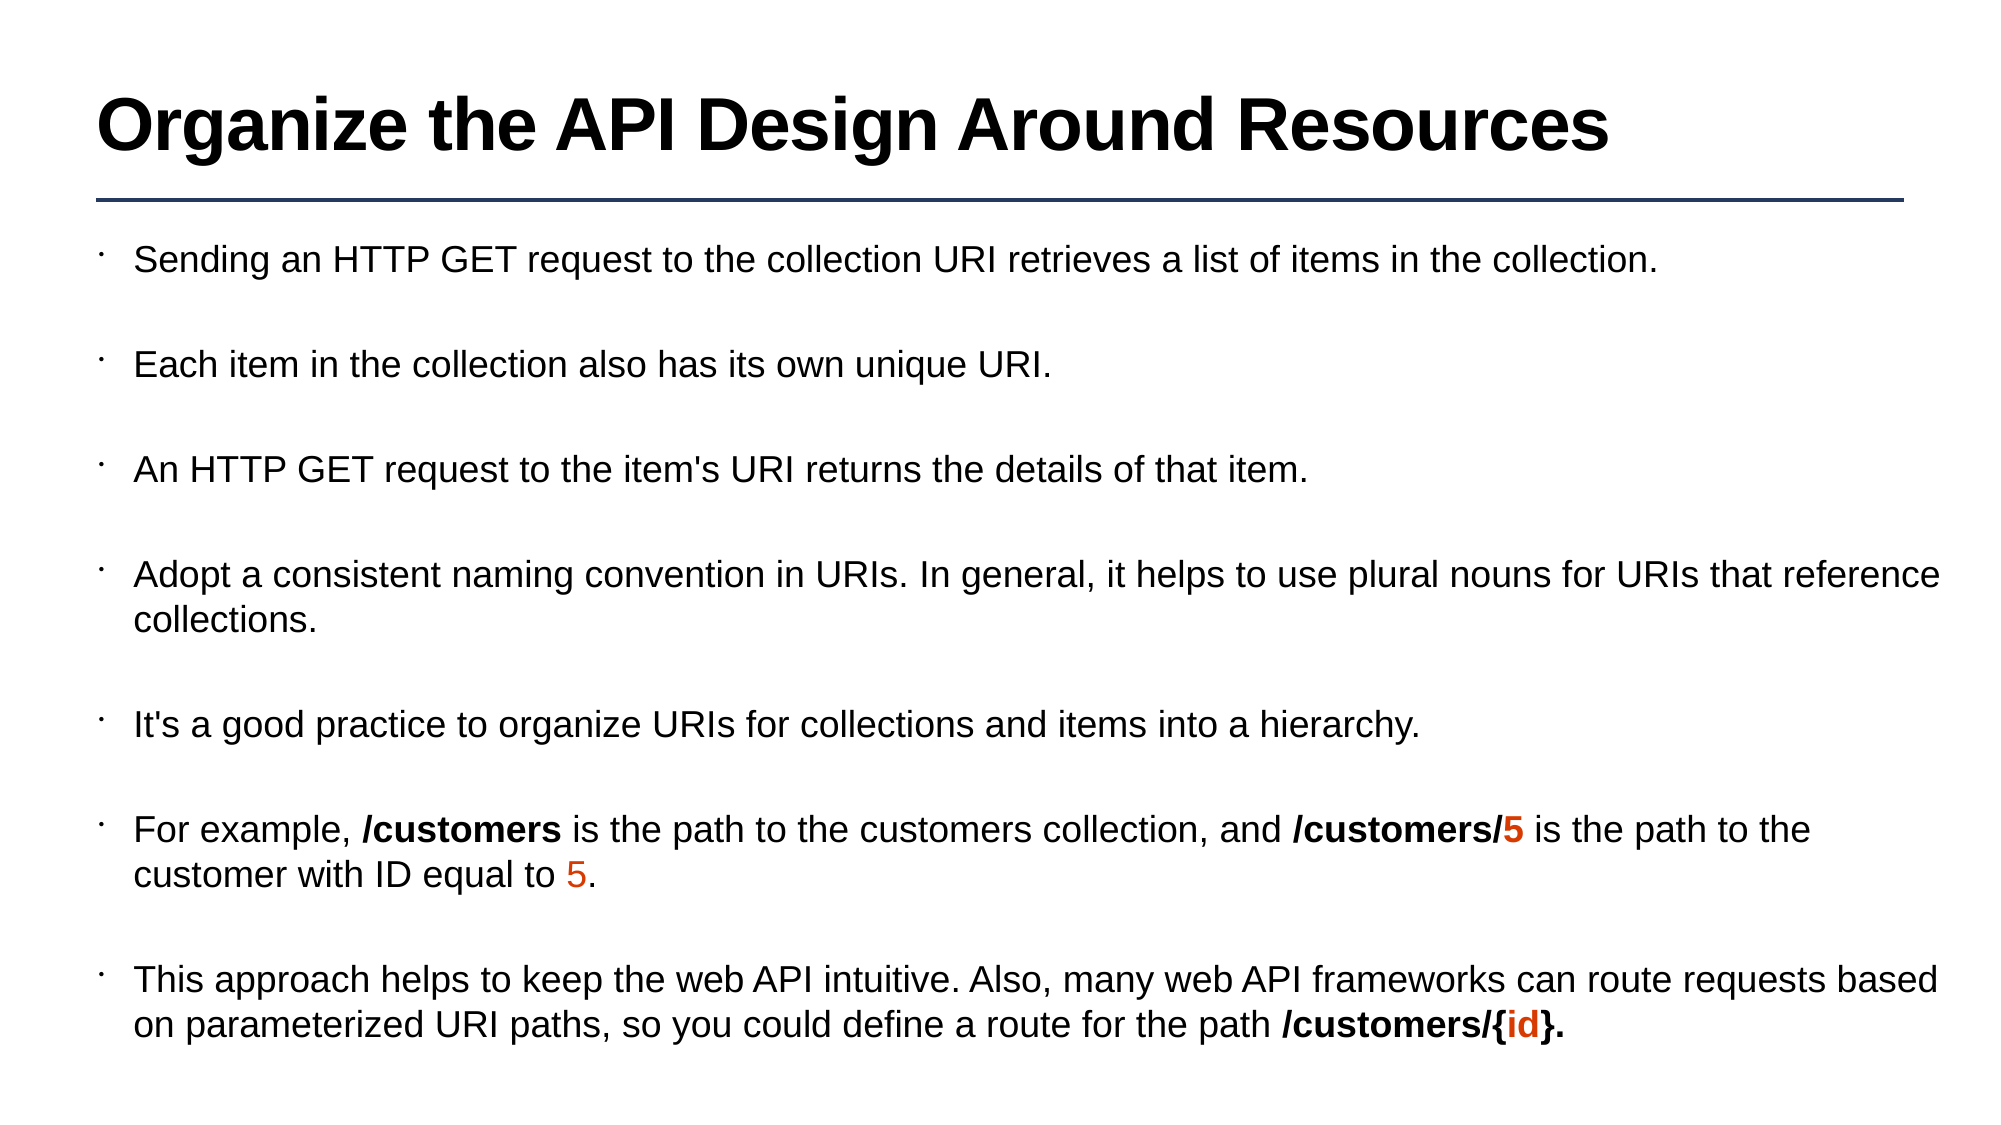

# Organize the API Design Around Resources
Sending an HTTP GET request to the collection URI retrieves a list of items in the collection.

Each item in the collection also has its own unique URI.

An HTTP GET request to the item's URI returns the details of that item.

Adopt a consistent naming convention in URIs. In general, it helps to use plural nouns for URIs that reference collections.

It's a good practice to organize URIs for collections and items into a hierarchy.

For example, /customers is the path to the customers collection, and /customers/5 is the path to the customer with ID equal to 5.

This approach helps to keep the web API intuitive. Also, many web API frameworks can route requests based on parameterized URI paths, so you could define a route for the path /customers/{id}.